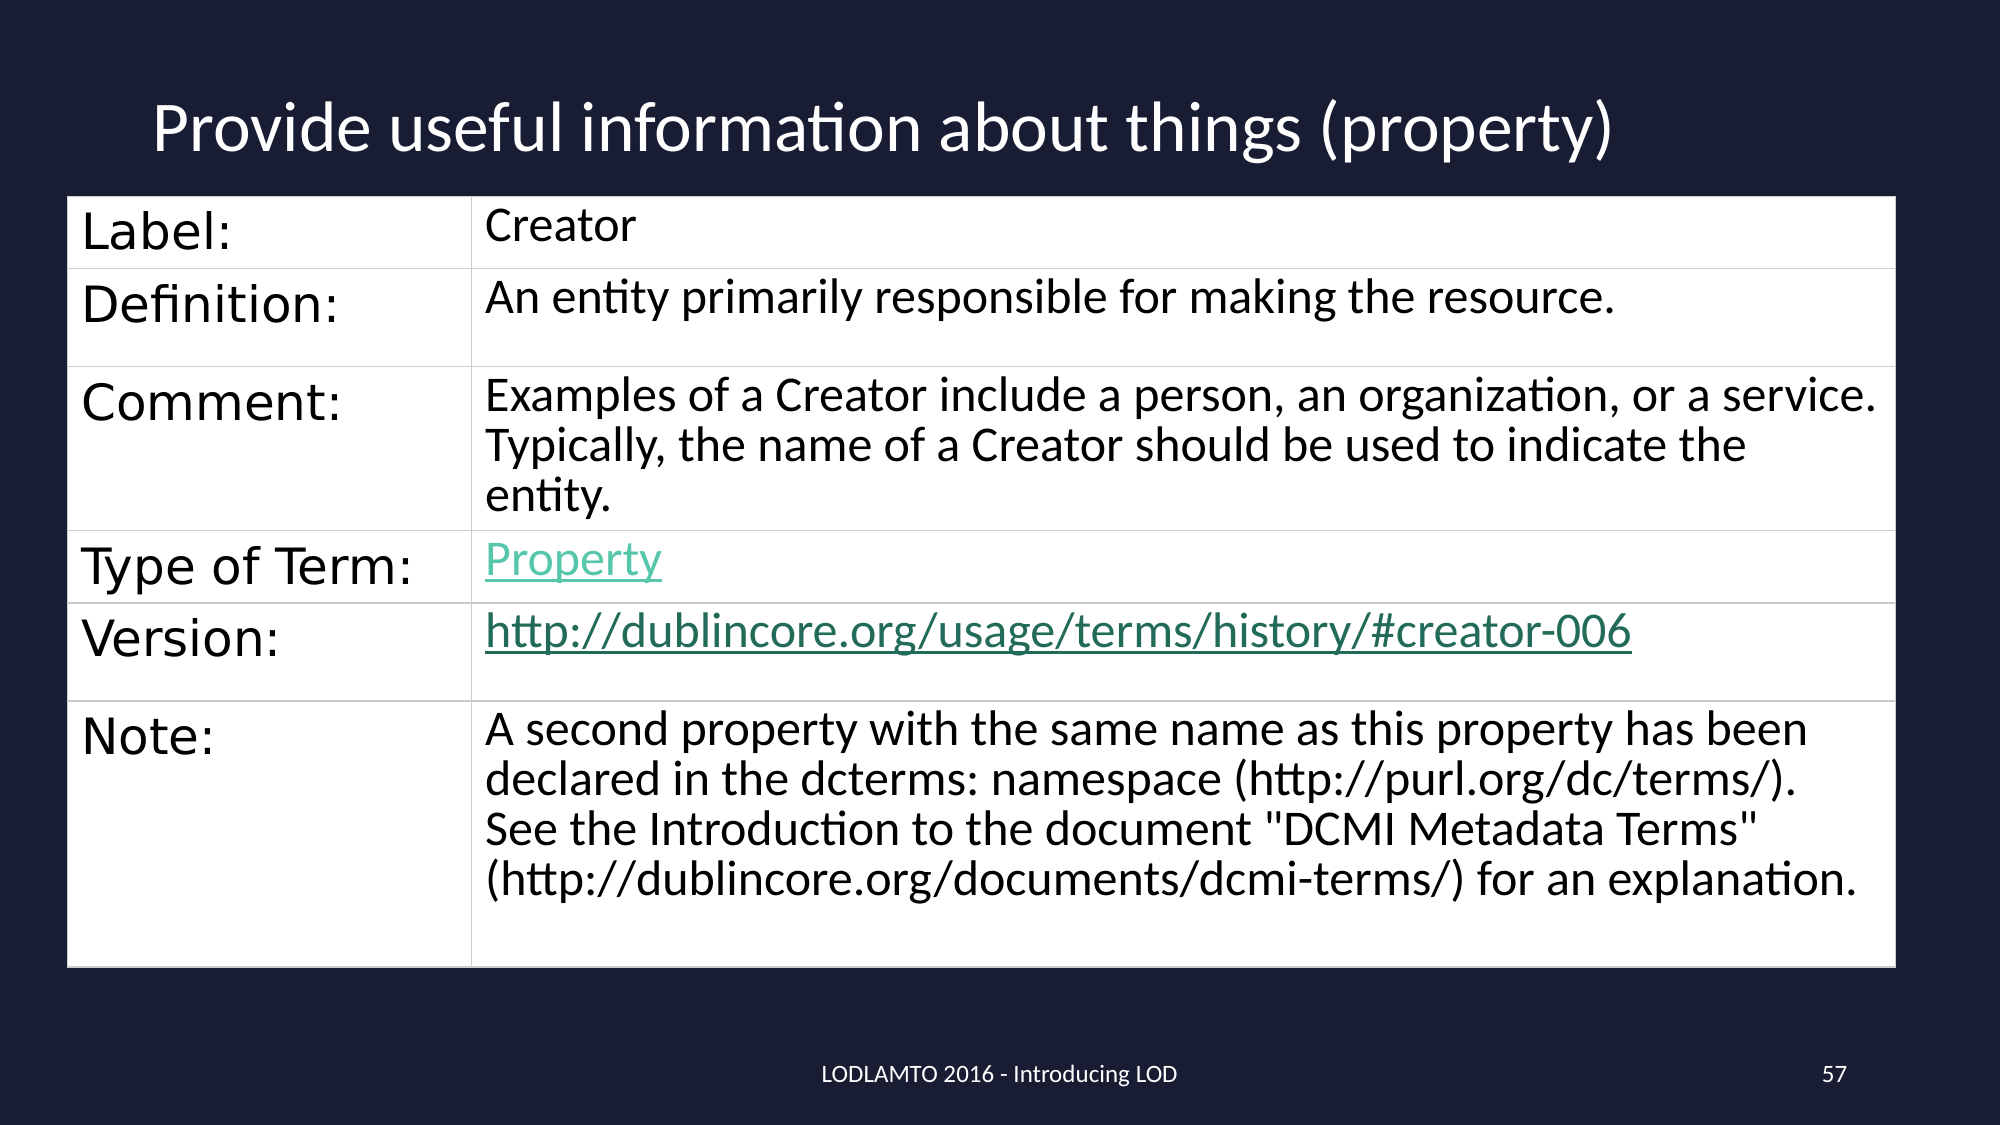

# Provide useful information about things (property)
| Label: | Creator |
| --- | --- |
| Definition: | An entity primarily responsible for making the resource. |
| Comment: | Examples of a Creator include a person, an organization, or a service. Typically, the name of a Creator should be used to indicate the entity. |
| Type of Term: | Property |
| Version: | http://dublincore.org/usage/terms/history/#creator-006 |
| Note: | A second property with the same name as this property has been declared in the dcterms: namespace (http://purl.org/dc/terms/). See the Introduction to the document "DCMI Metadata Terms" (http://dublincore.org/documents/dcmi-terms/) for an explanation. |
LODLAMTO 2016 - Introducing LOD
57